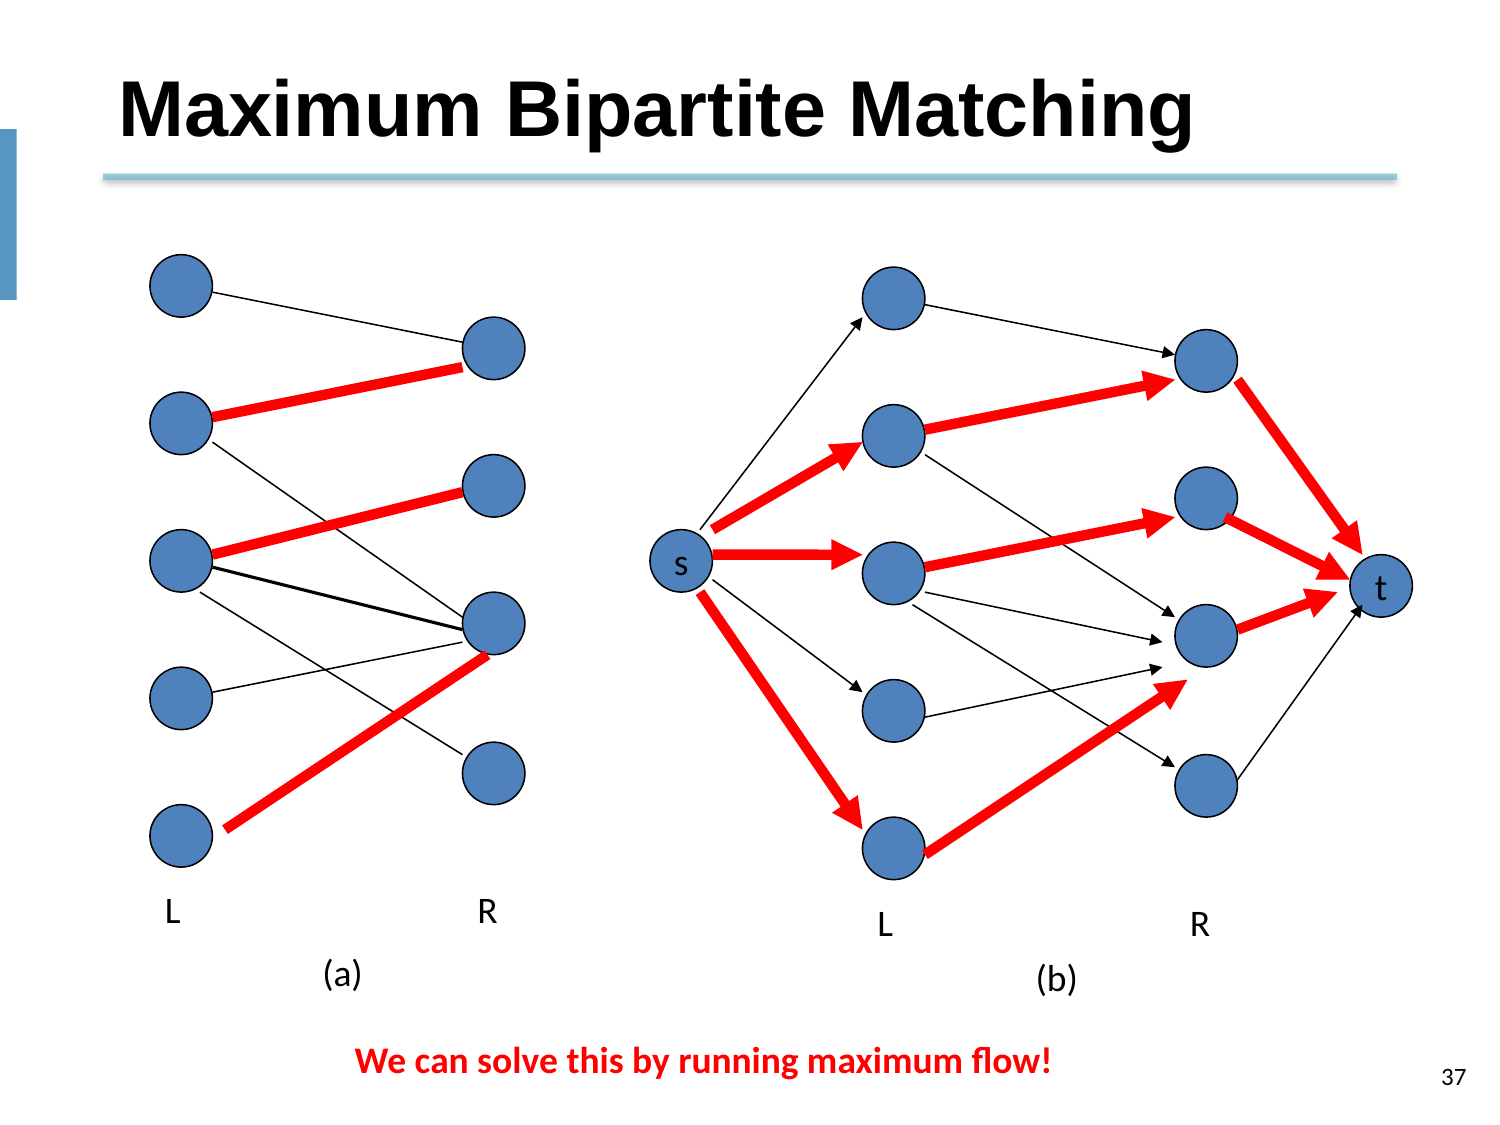

# Maximum Bipartite Matching

s

t

L
R
L
R
(a)
(b)
We can solve this by running maximum flow!
37